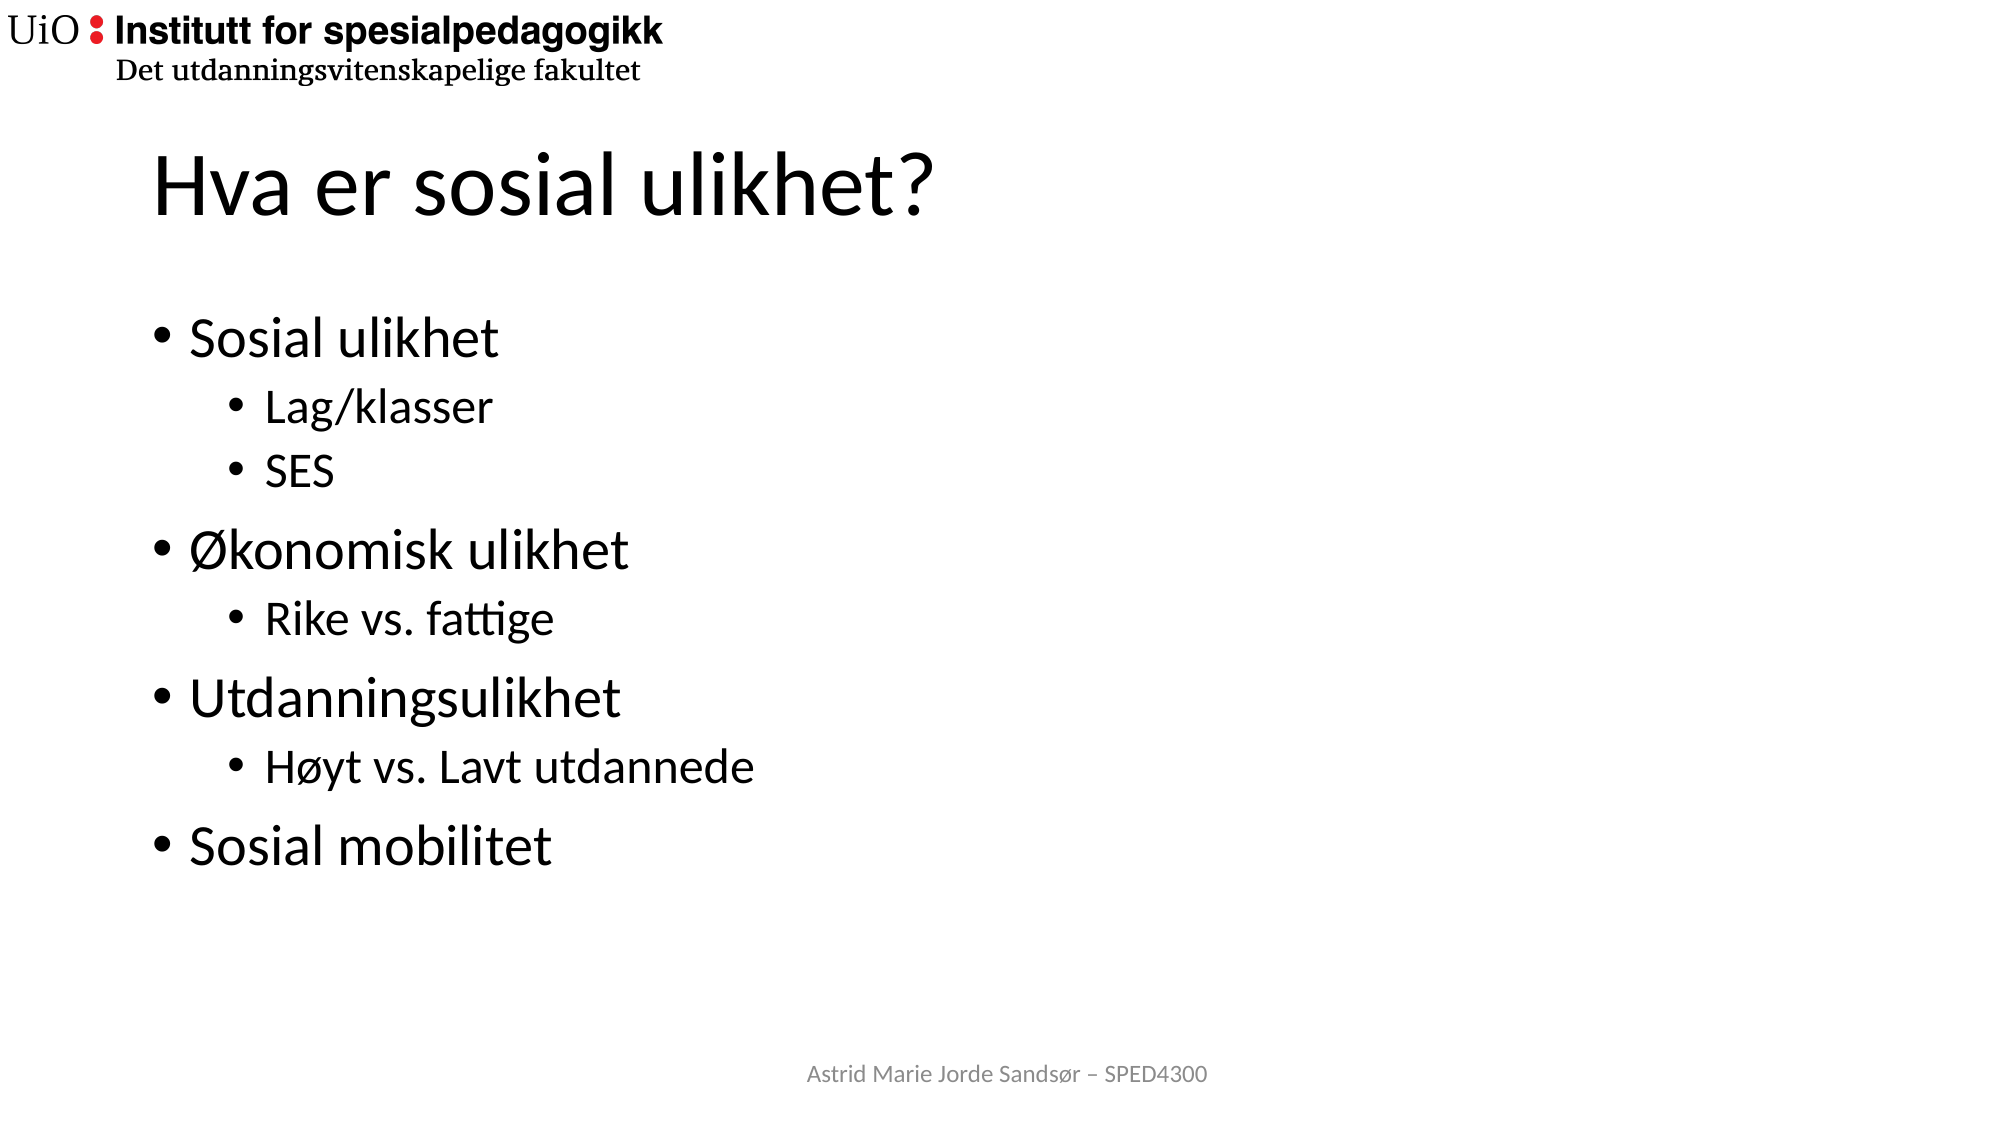

# Hva er sosial ulikhet?
Sosial ulikhet
Lag/klasser
SES
Økonomisk ulikhet
Rike vs. fattige
Utdanningsulikhet
Høyt vs. Lavt utdannede
Sosial mobilitet
Astrid Marie Jorde Sandsør – SPED4300